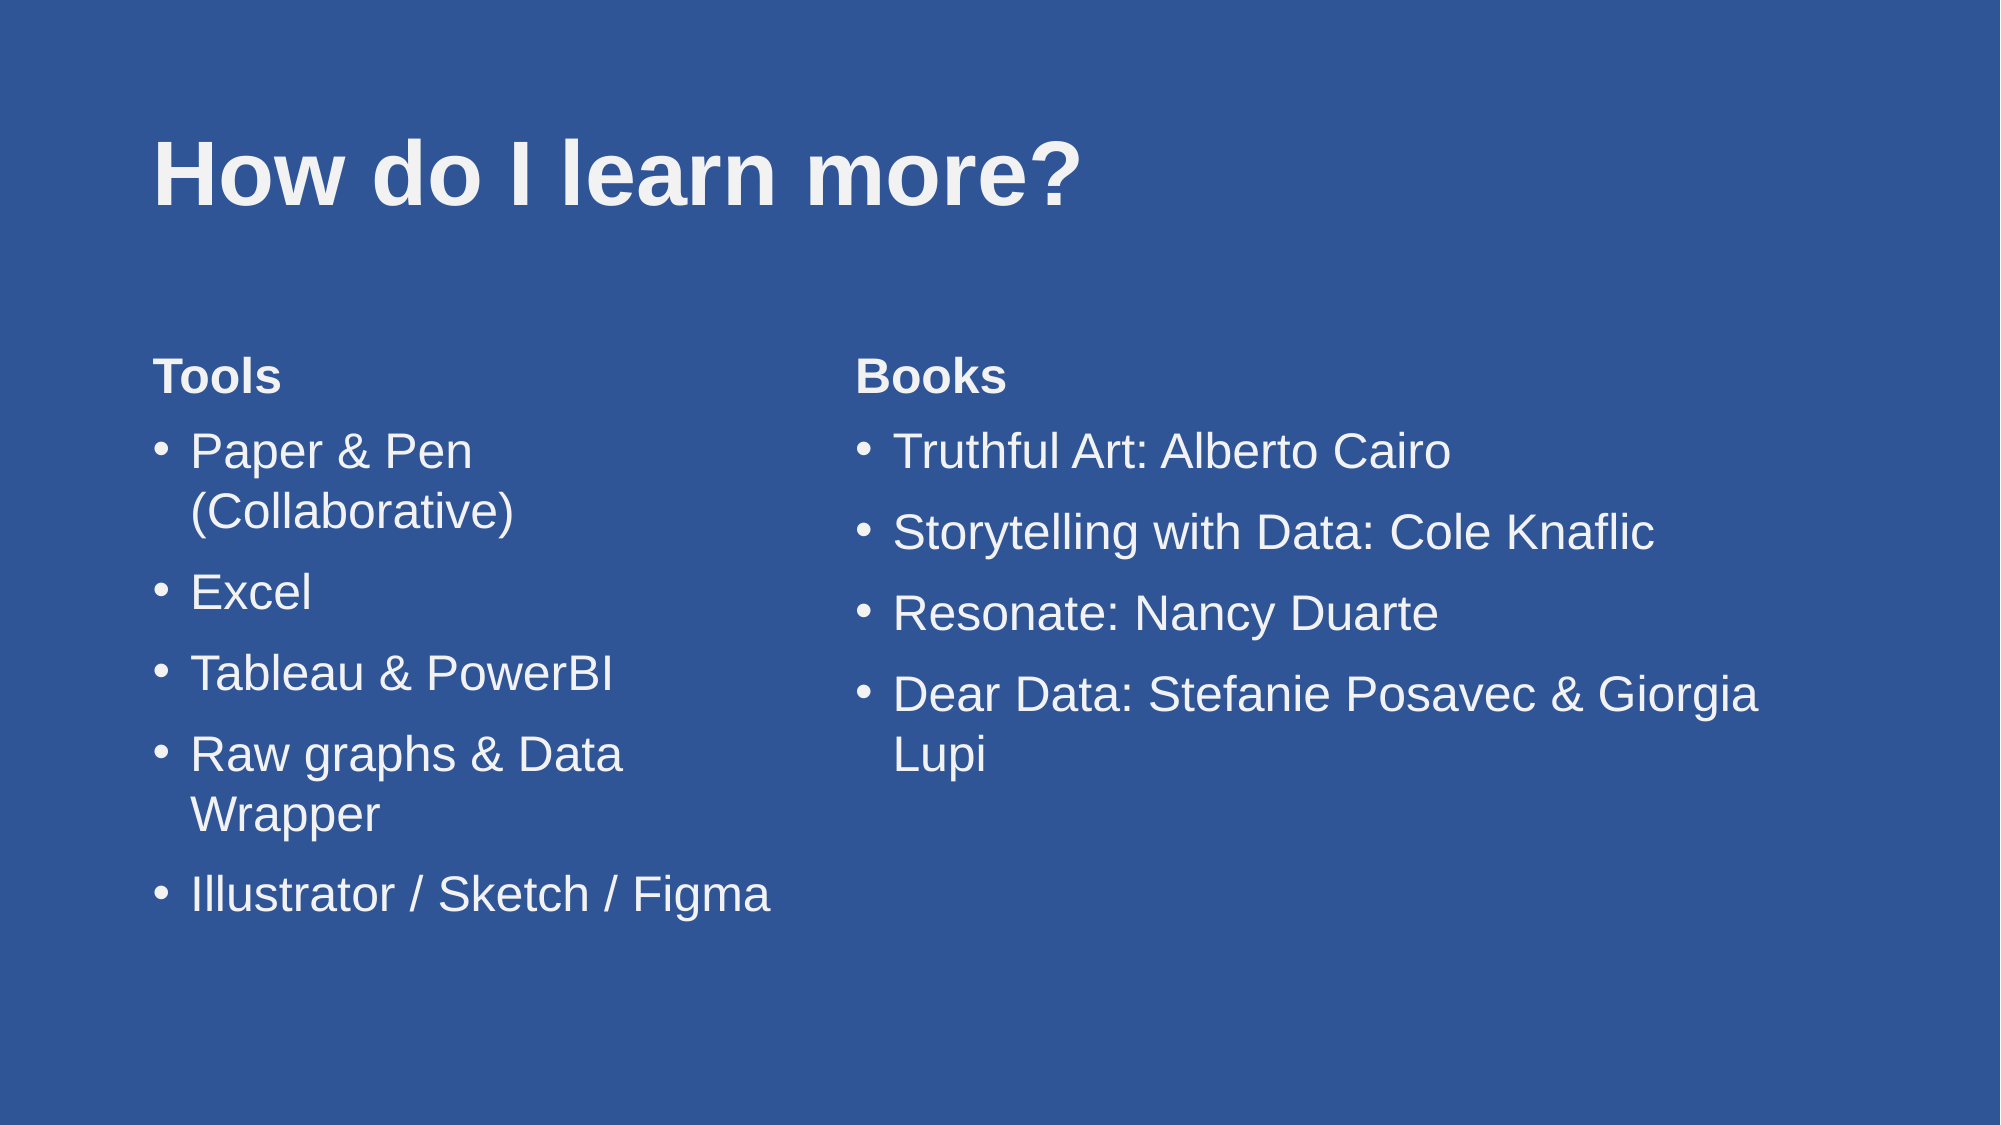

# How do I learn more?
Tools
Books
Paper & Pen (Collaborative)
Excel
Tableau & PowerBI
Raw graphs & Data Wrapper
Illustrator / Sketch / Figma
Truthful Art: Alberto Cairo
Storytelling with Data: Cole Knaflic
Resonate: Nancy Duarte
Dear Data: Stefanie Posavec & Giorgia Lupi